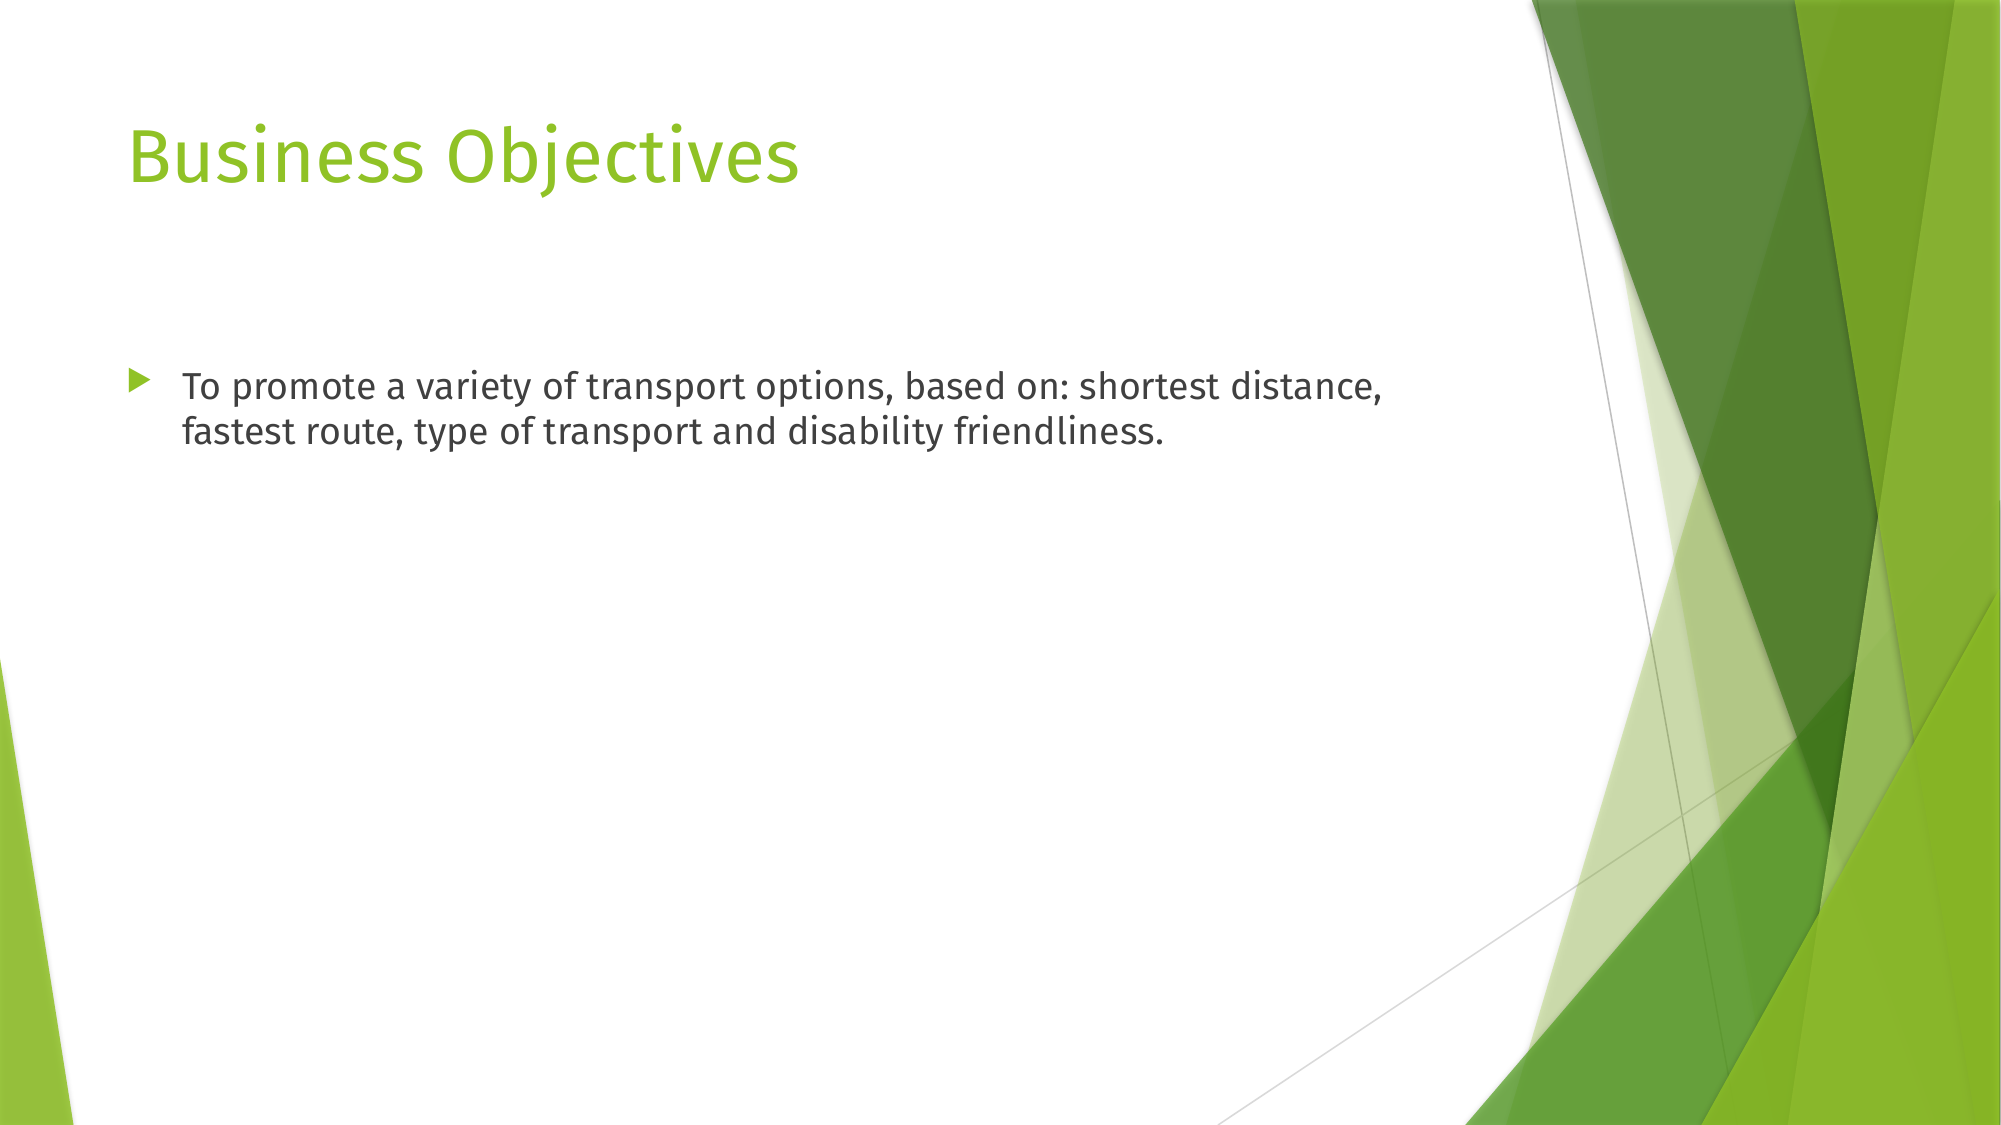

# Business Objectives
To promote a variety of transport options, based on: shortest distance, fastest route, type of transport and disability friendliness.